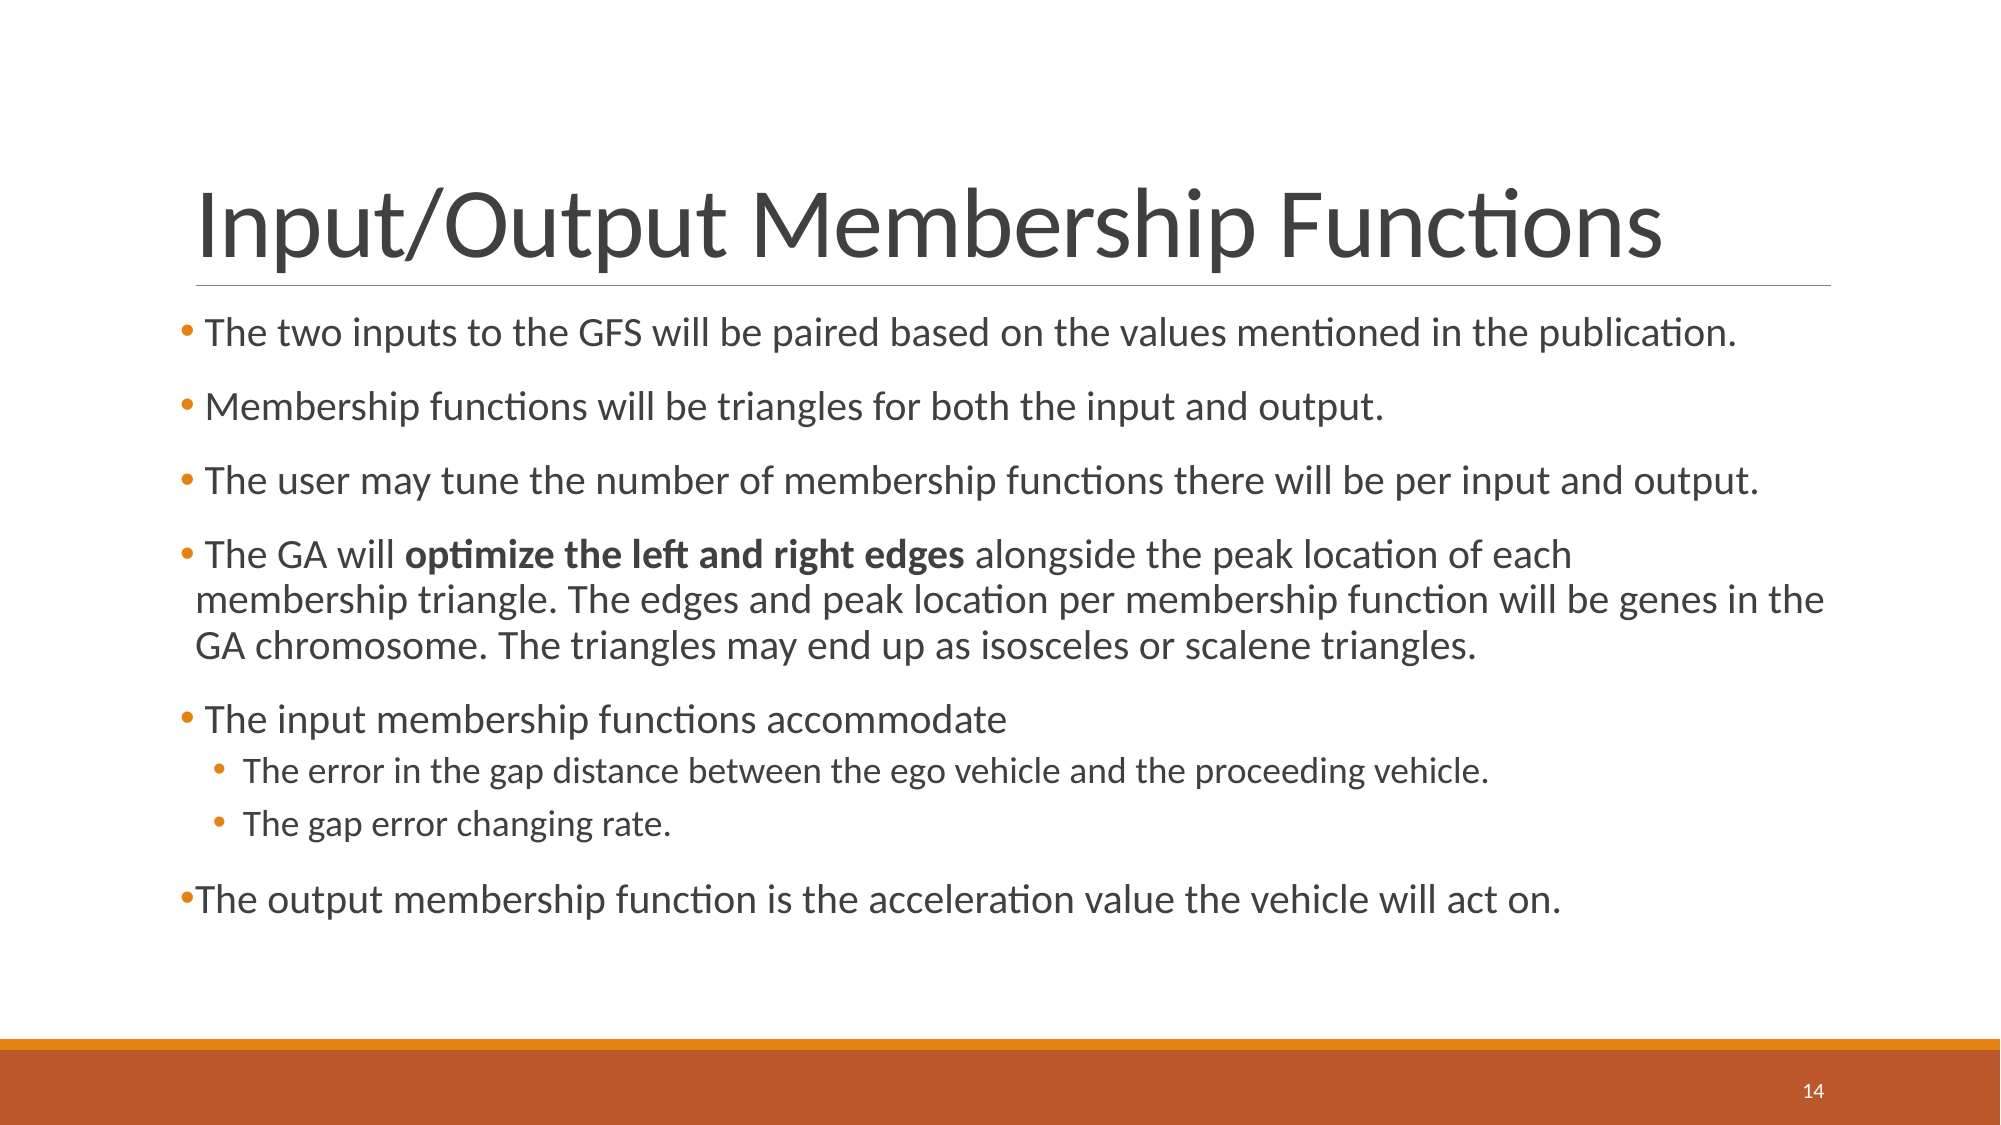

# Input/Output Membership Functions
 The two inputs to the GFS will be paired based on the values mentioned in the publication.
 Membership functions will be triangles for both the input and output.
 The user may tune the number of membership functions there will be per input and output.
 The GA will optimize the left and right edges alongside the peak location of each membership triangle. The edges and peak location per membership function will be genes in the GA chromosome. The triangles may end up as isosceles or scalene triangles.
 The input membership functions accommodate
The error in the gap distance between the ego vehicle and the proceeding vehicle.
The gap error changing rate.
The output membership function is the acceleration value the vehicle will act on.
14